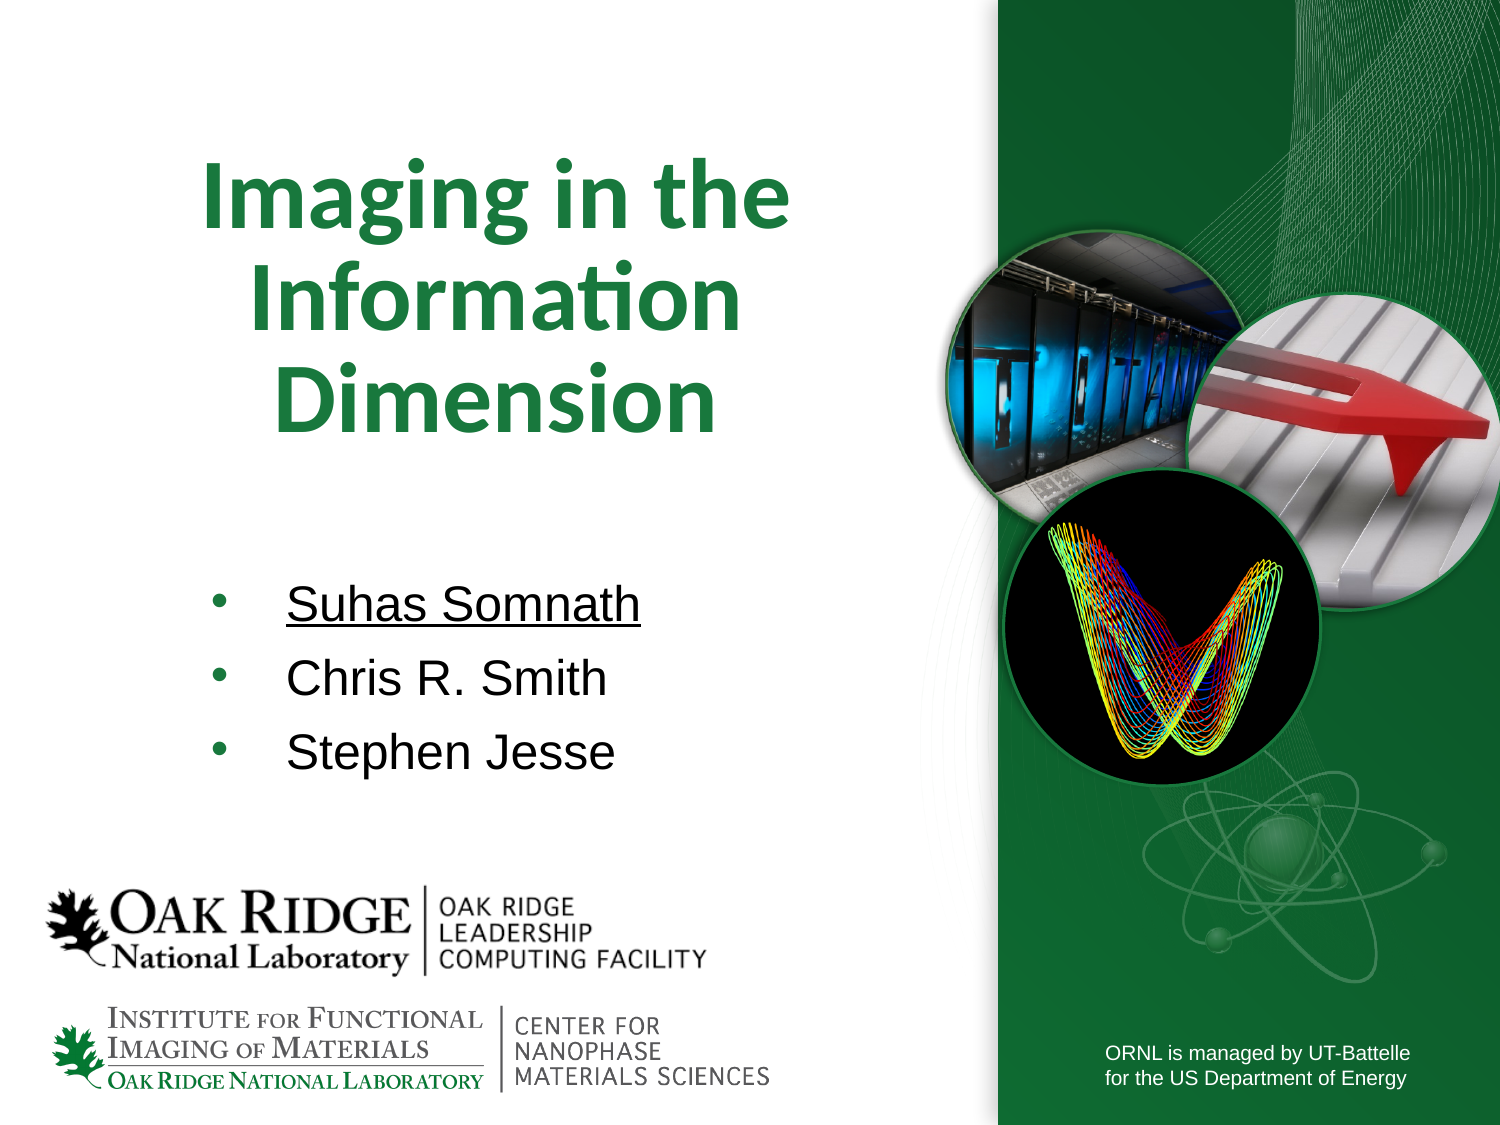

# Imaging in the Information Dimension
Suhas Somnath
Chris R. Smith
Stephen Jesse